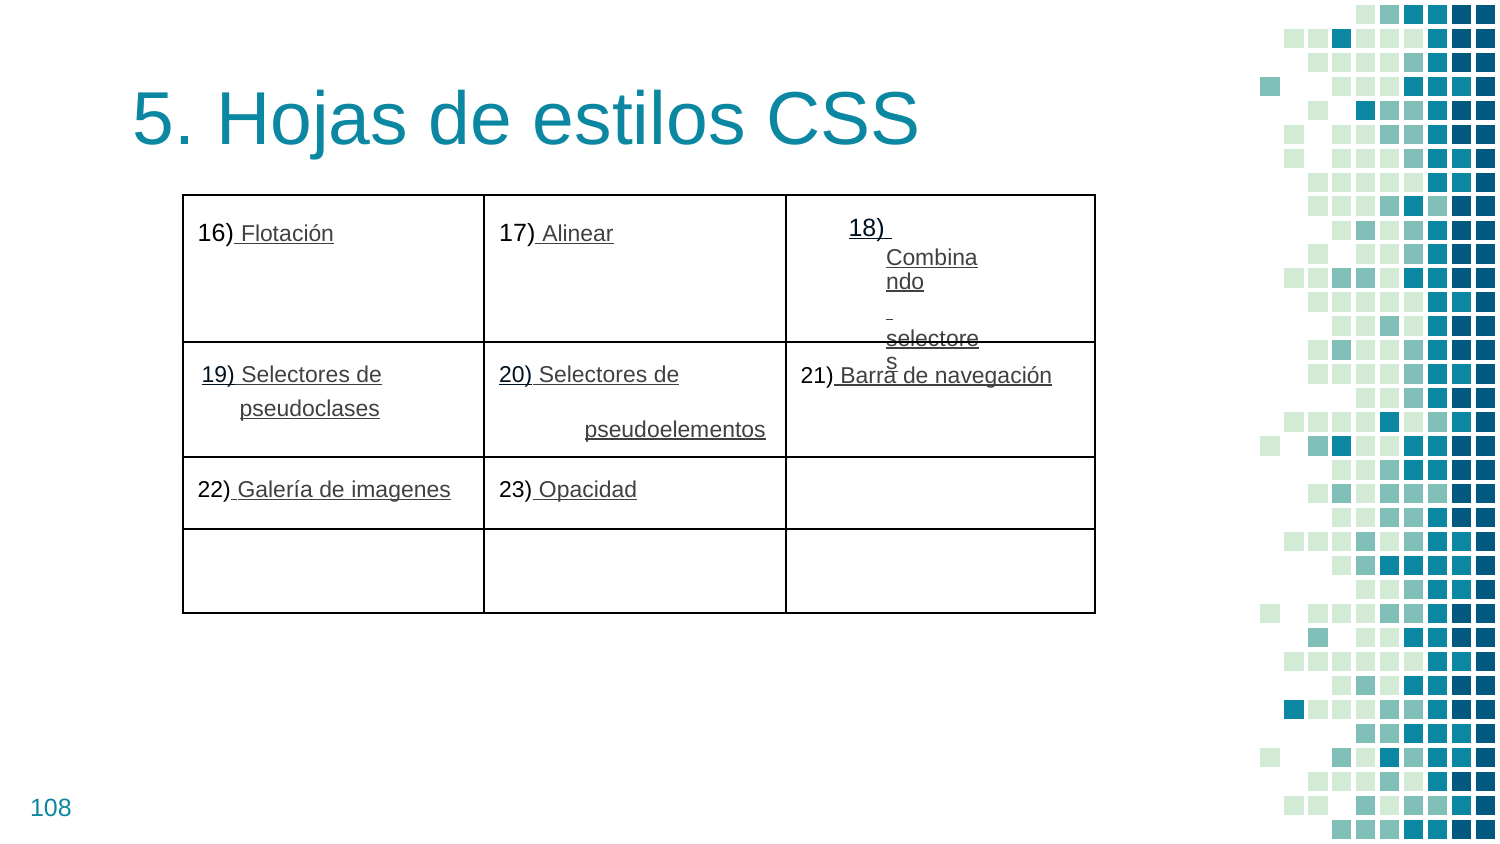

# 5. Hojas de estilos CSS

| 16) Flotación | 17) Alinear | 18) Combinando selectores |
| --- | --- | --- |
| 19) Selectores de pseudoclases | 20) Selectores de pseudoelementos | 21) Barra de navegación |
| 22) Galería de imagenes | 23) Opacidad |  |
|  |  |  |
108